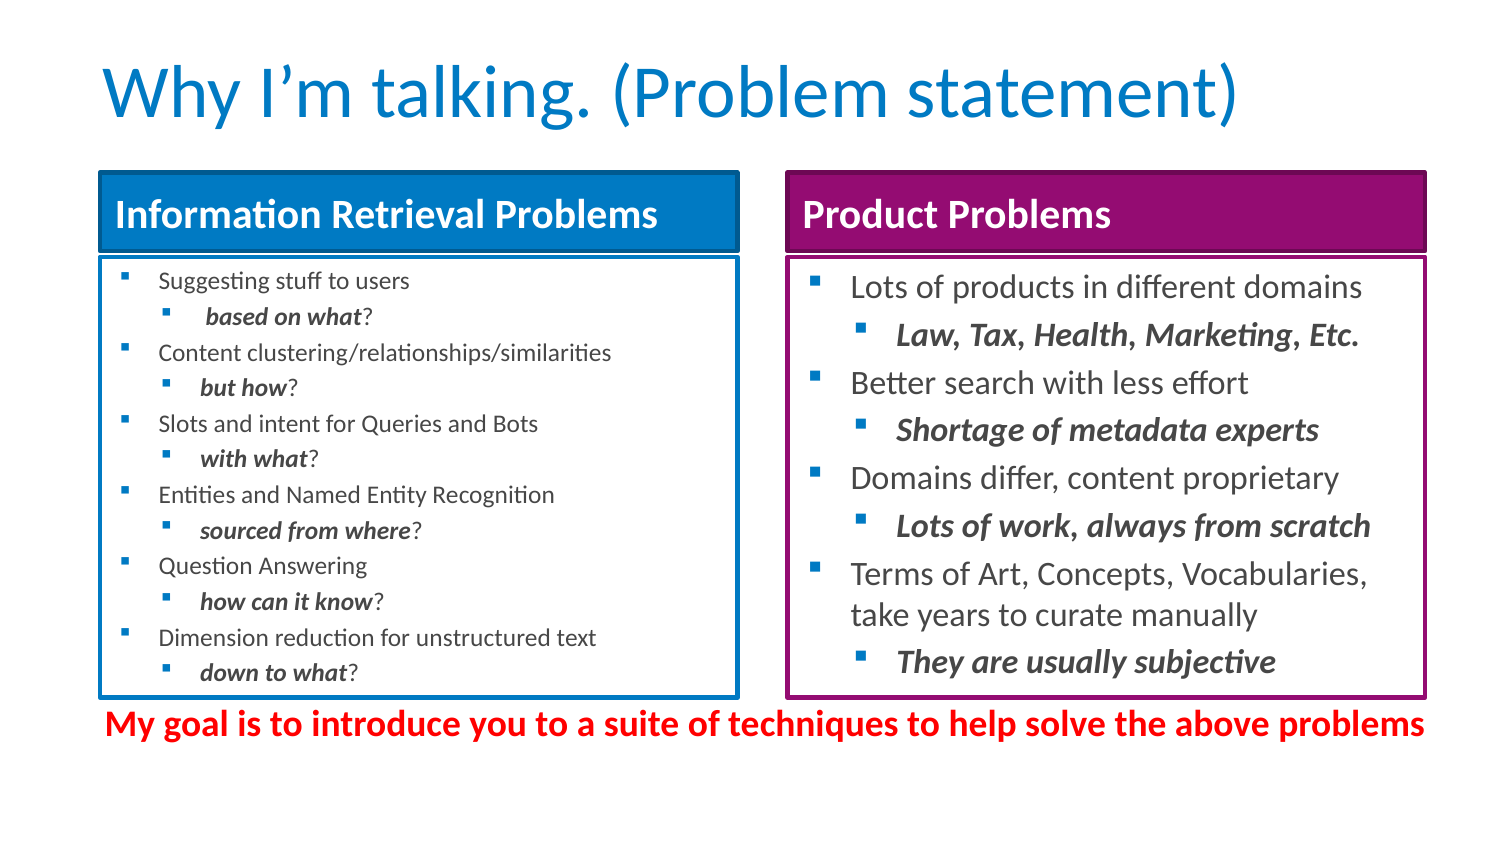

# Why I’m talking. (Problem statement)
Information Retrieval Problems
Product Problems
Suggesting stuff to users
 based on what?
Content clustering/relationships/similarities
but how?
Slots and intent for Queries and Bots
with what?
Entities and Named Entity Recognition
sourced from where?
Question Answering
how can it know?
Dimension reduction for unstructured text
down to what?
Lots of products in different domains
Law, Tax, Health, Marketing, Etc.
Better search with less effort
Shortage of metadata experts
Domains differ, content proprietary
Lots of work, always from scratch
Terms of Art, Concepts, Vocabularies, take years to curate manually
They are usually subjective
My goal is to introduce you to a suite of techniques to help solve the above problems